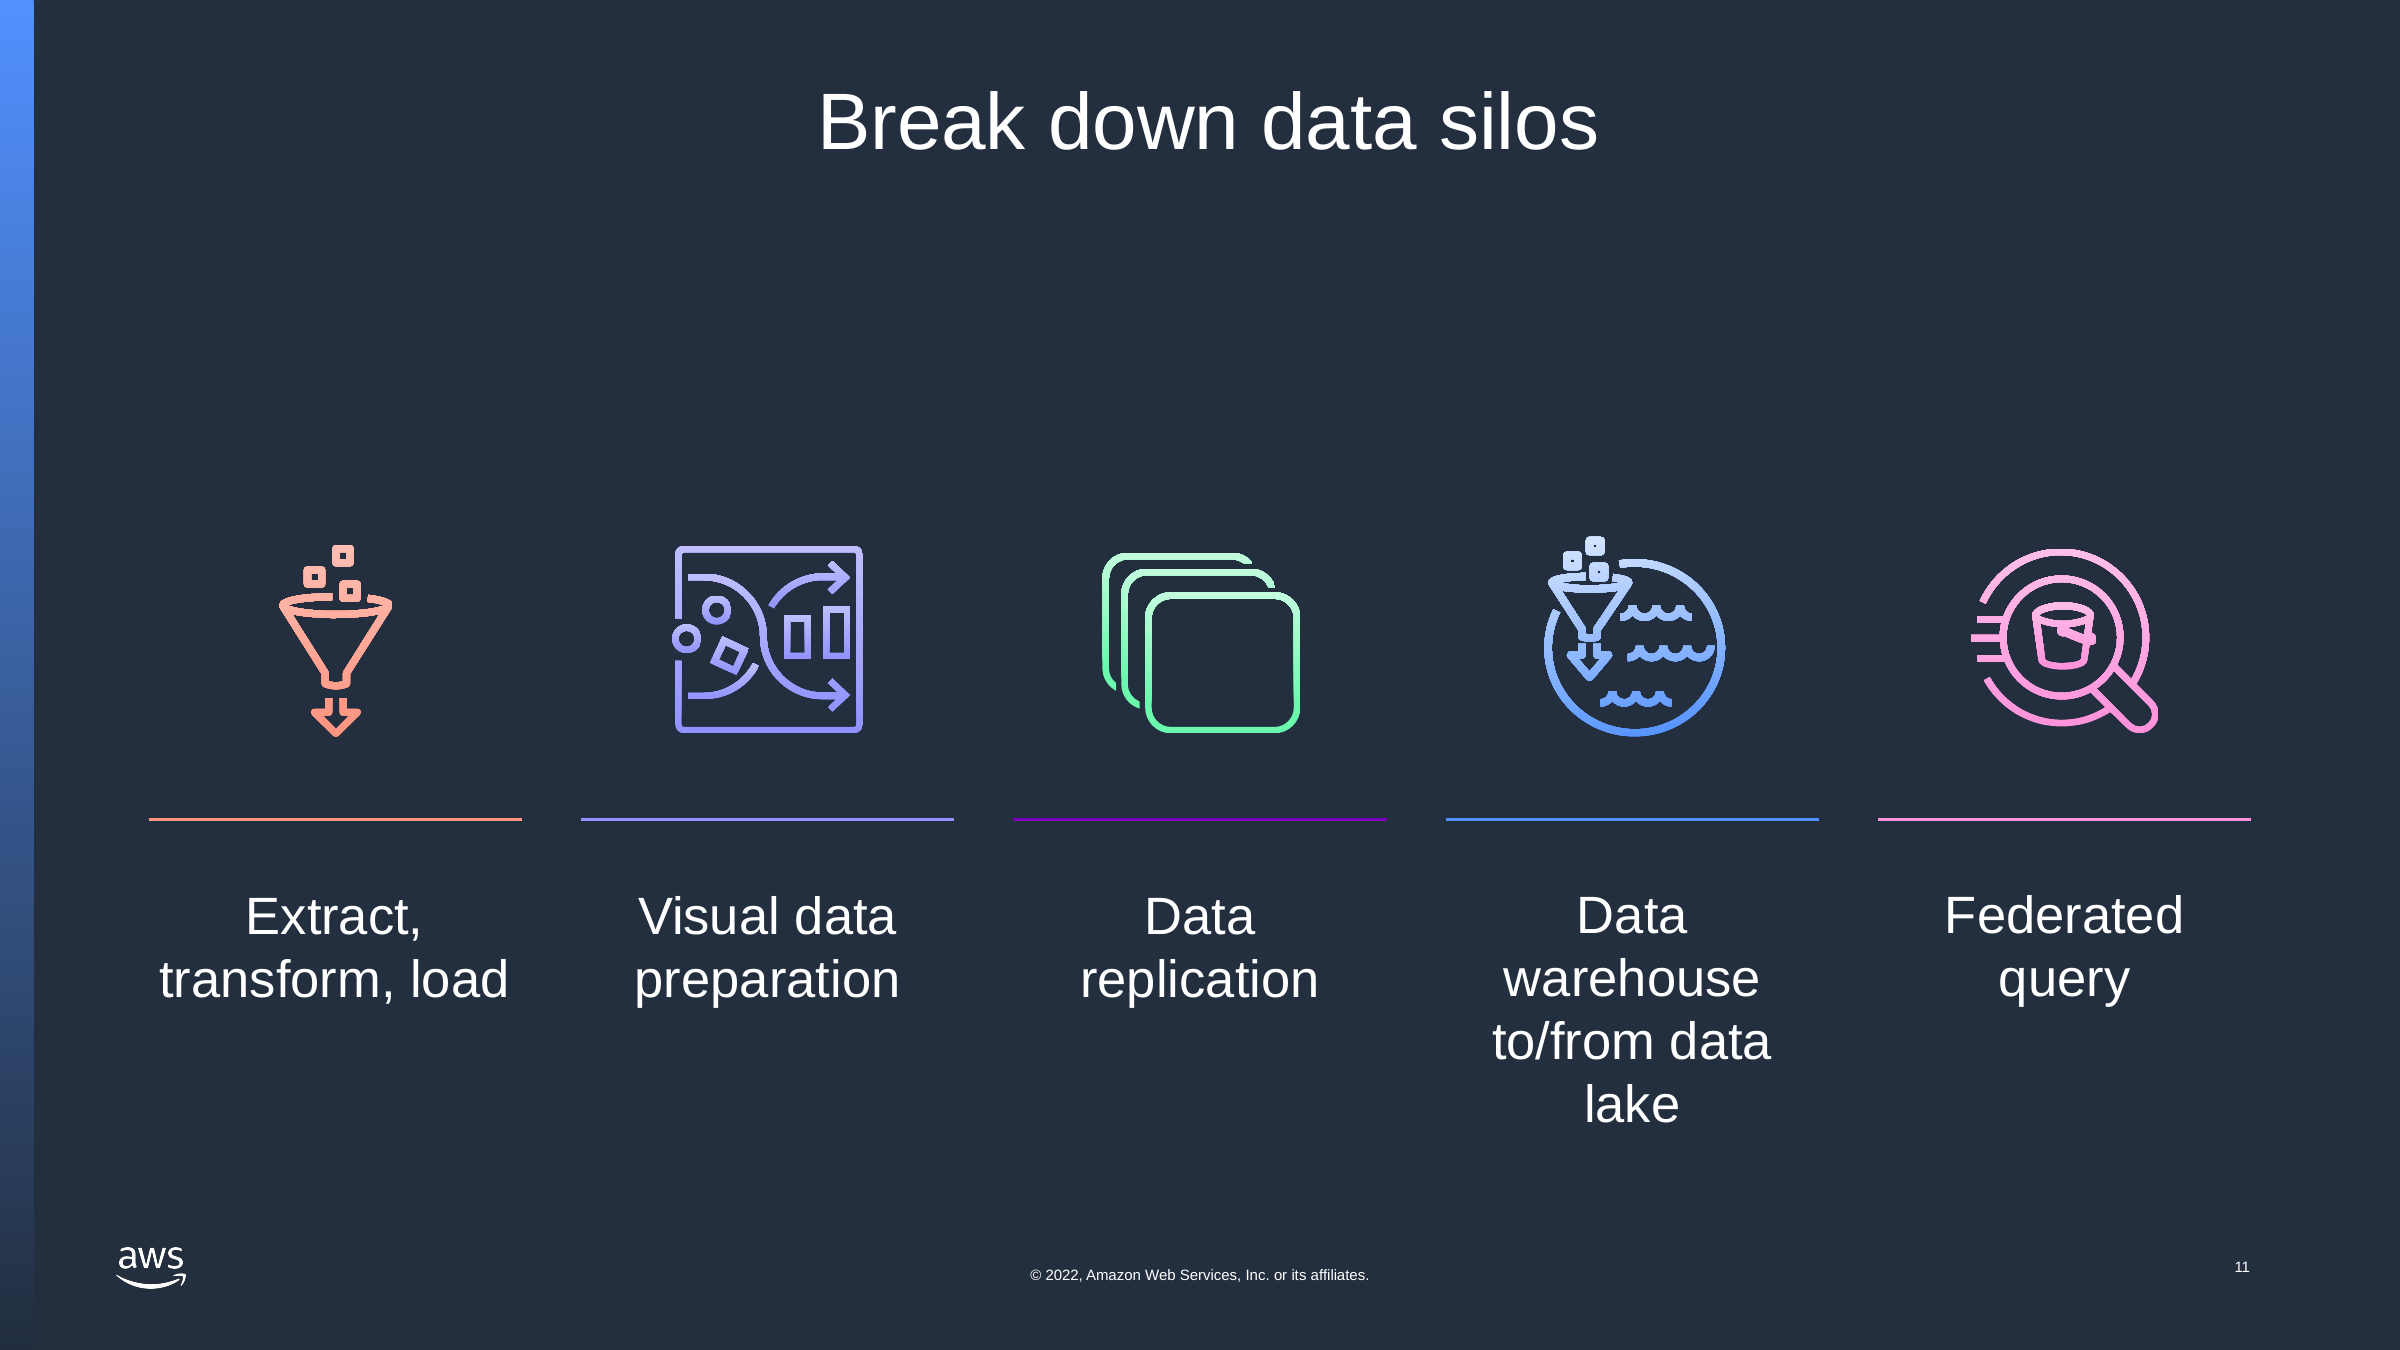

# Break down data silos

Extract, transform, load

Visual data preparation

Federated
query

Data
replication
Data warehouse to/from data lake